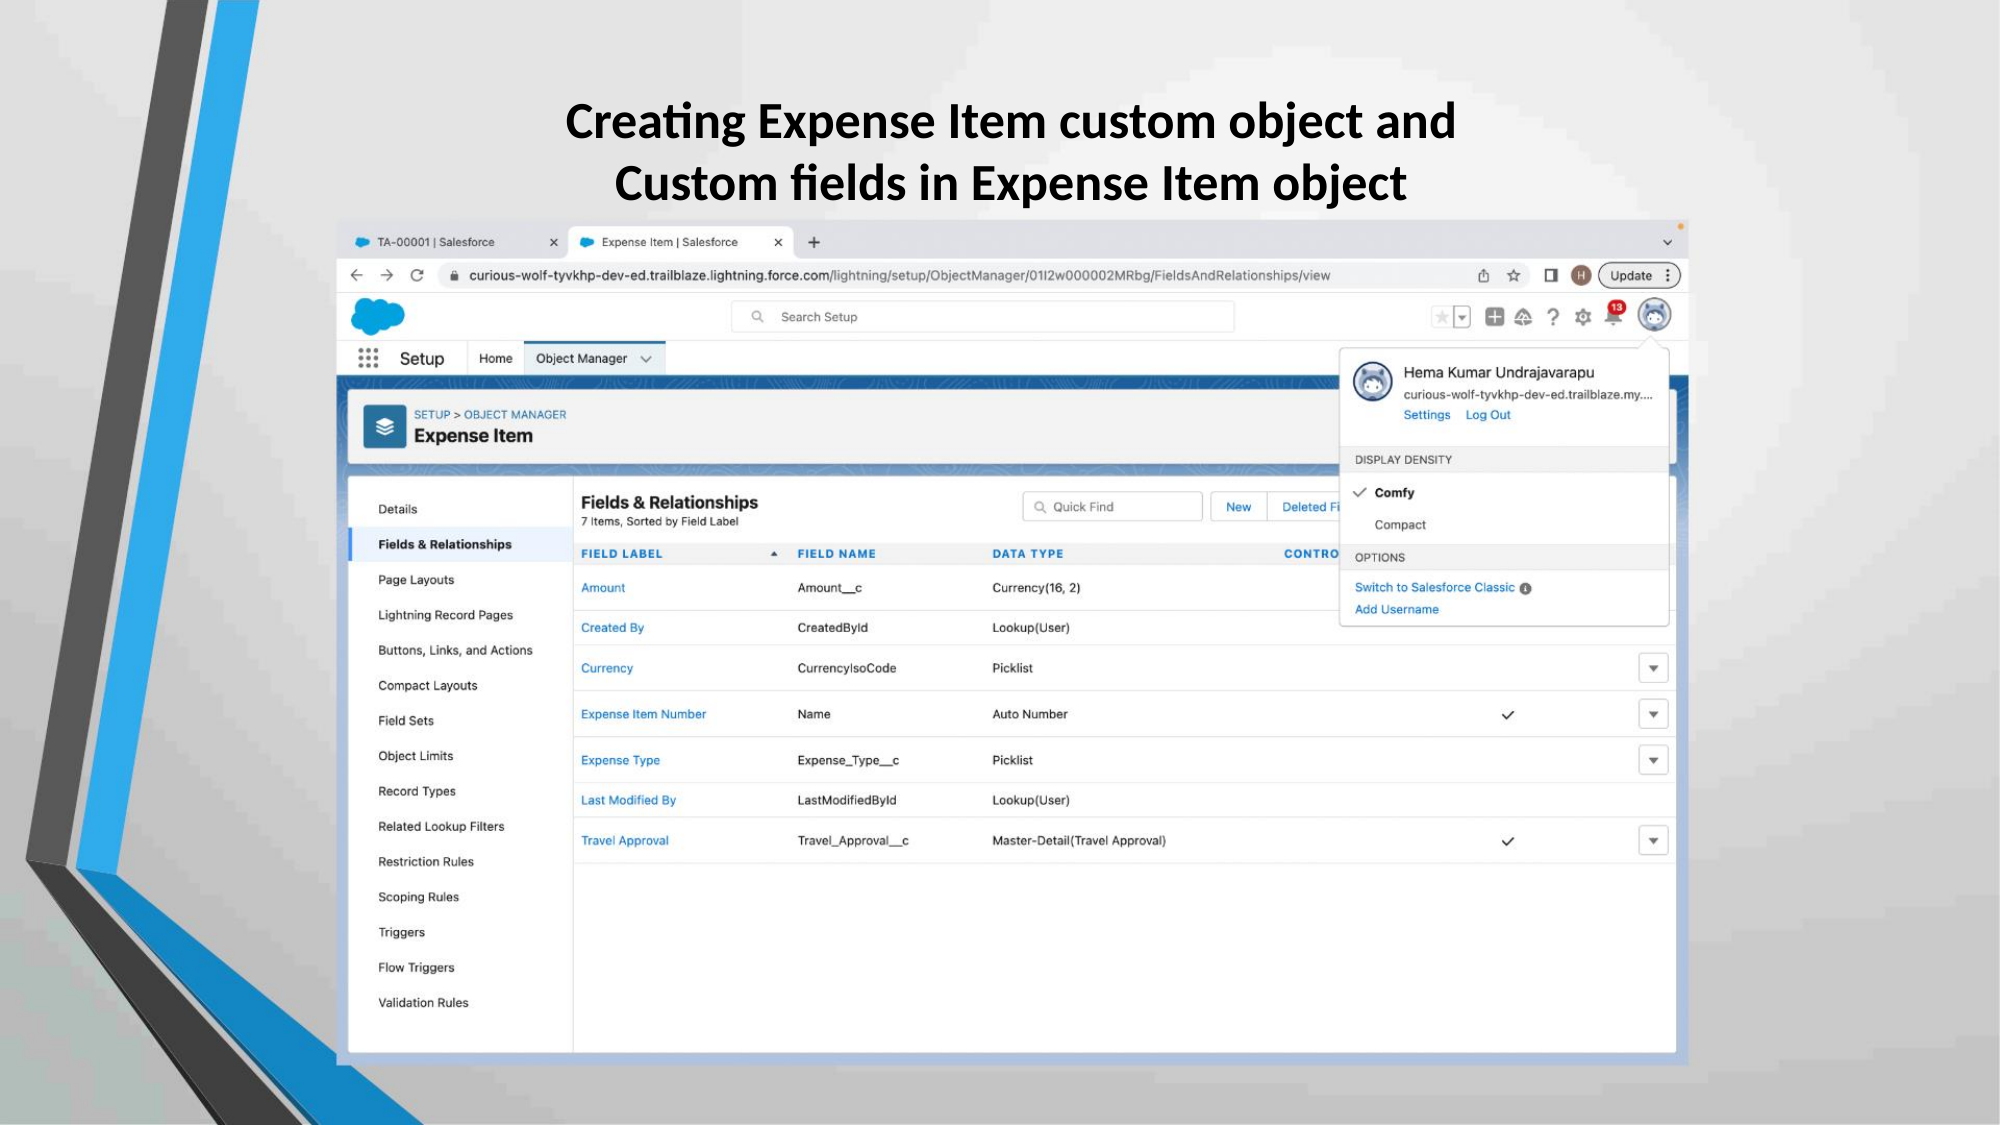

Creating Expense Item custom object and
Custom fields in Expense Item object